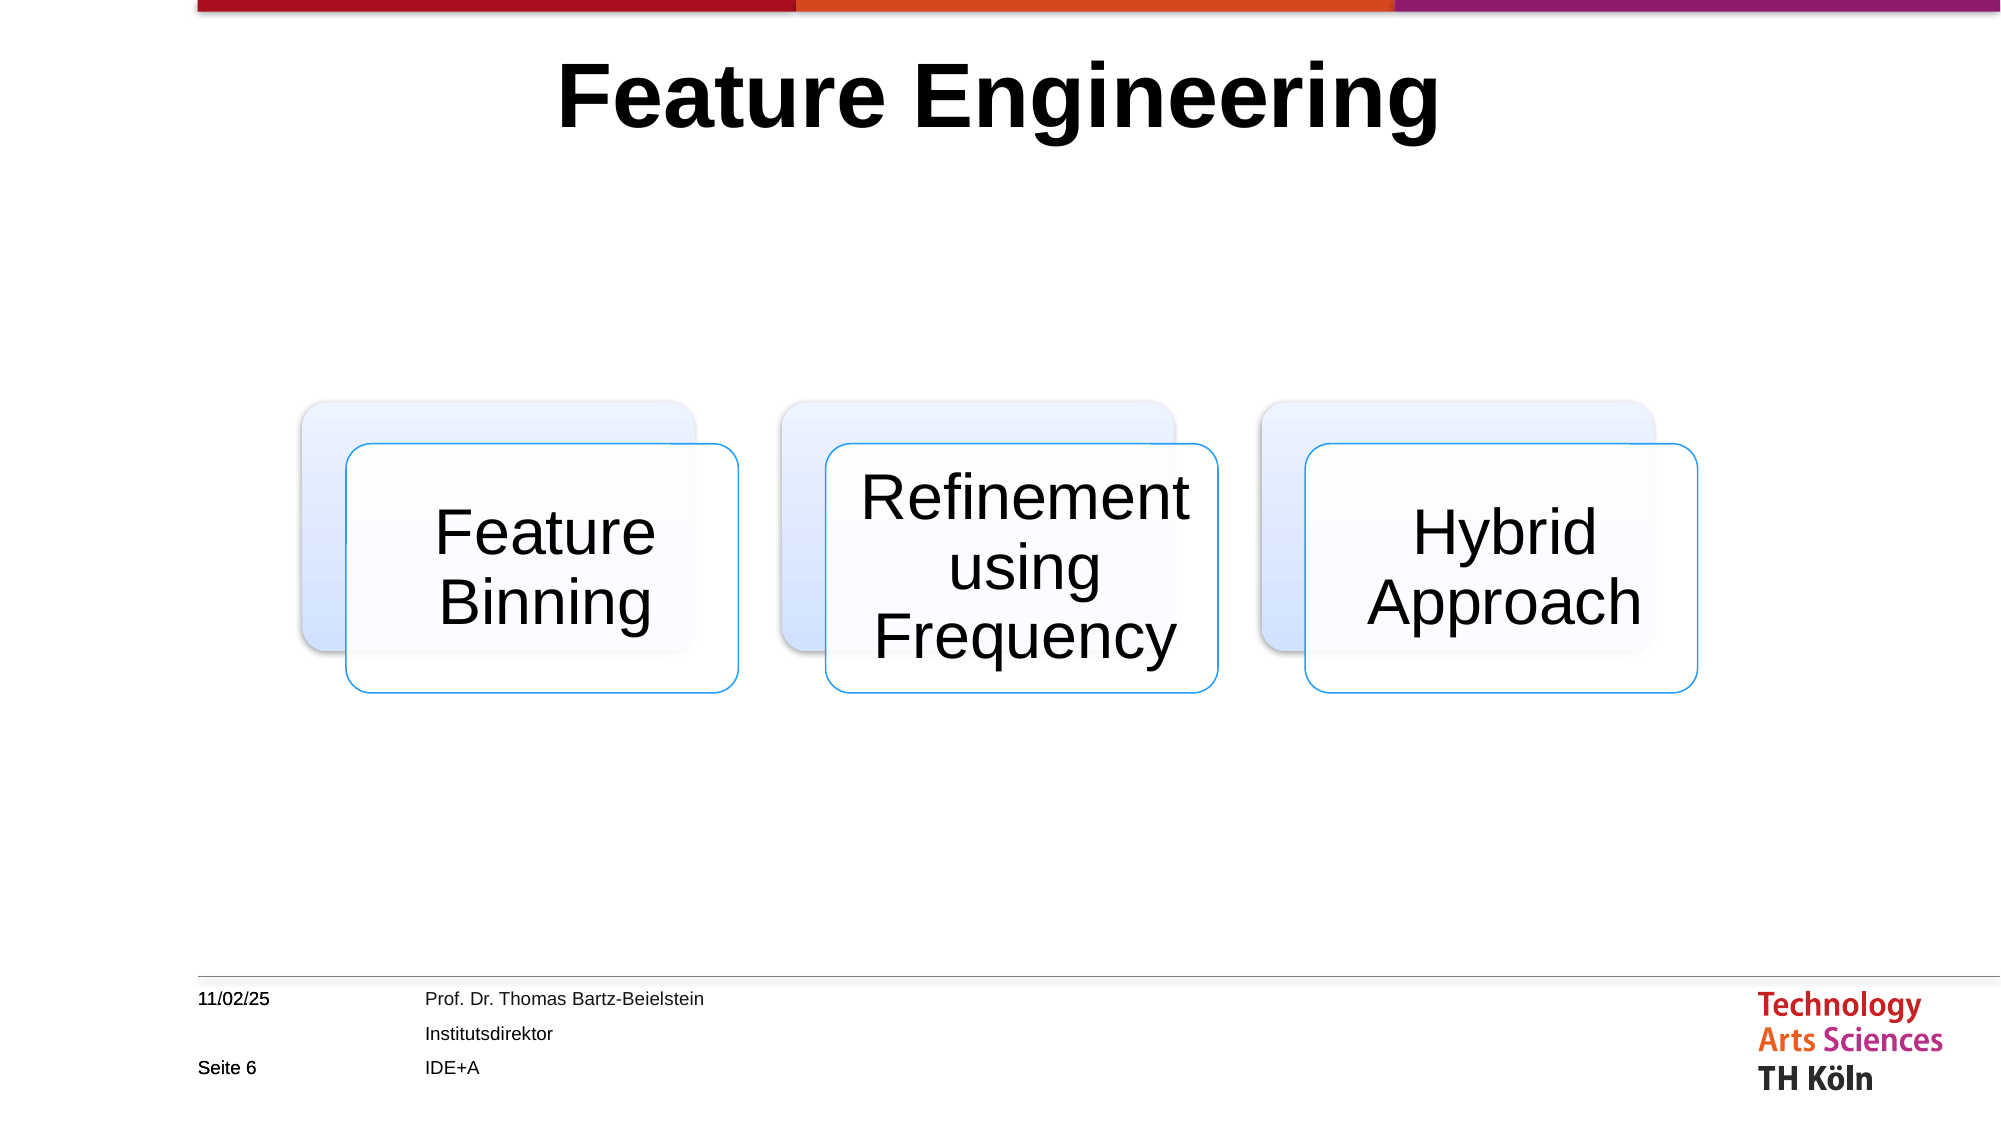

# Feature Engineering
Feature Binning
Refinement using Frequency
Hybrid Approach
11/02/25
11.02.25
Seite 6
Seite 6